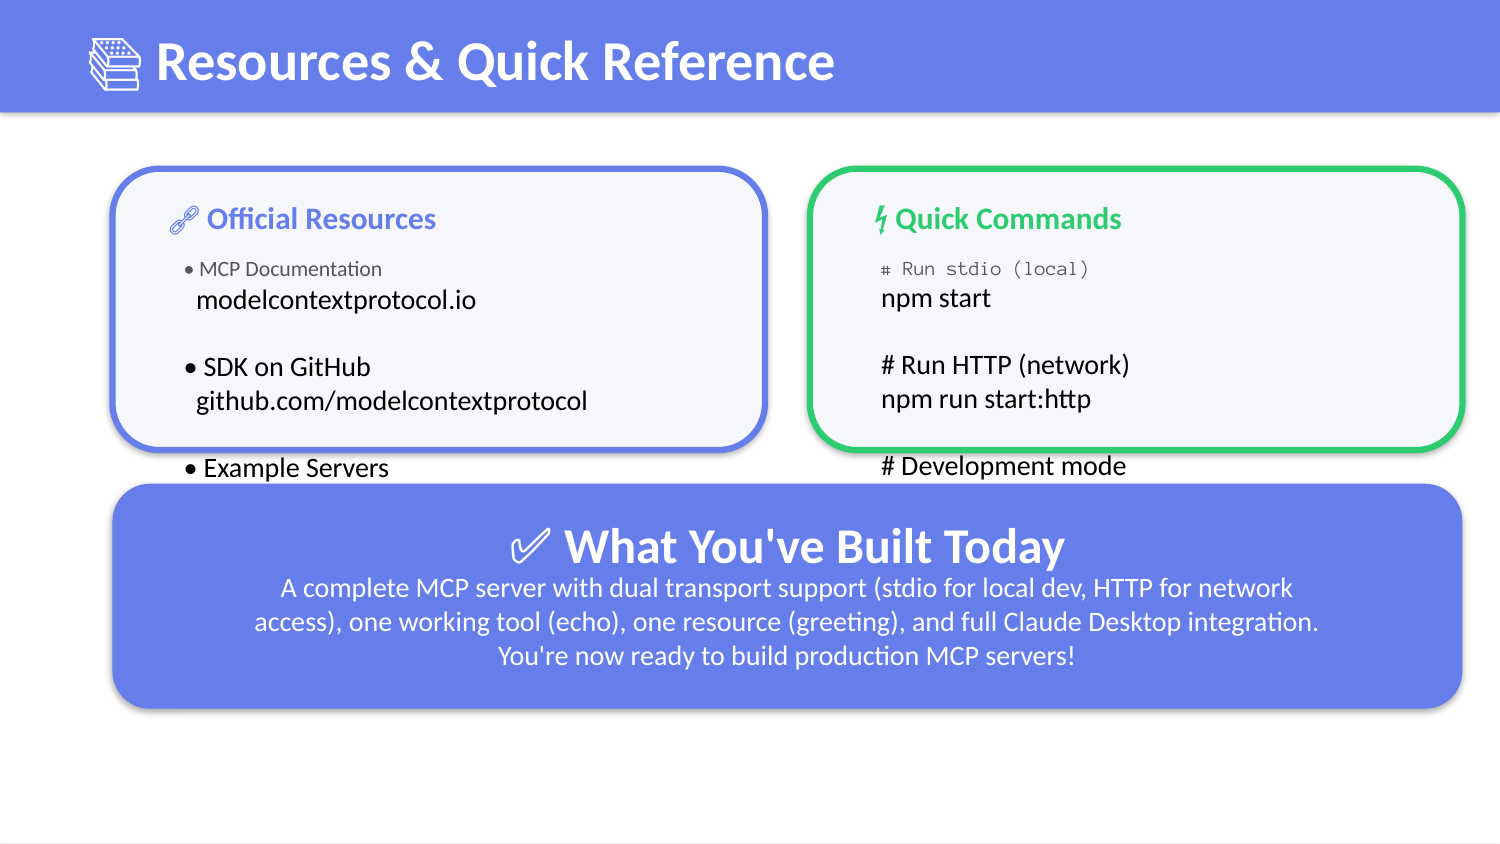

📚 Resources & Quick Reference

🔗 Official Resources
⚡ Quick Commands
• MCP Documentation
  modelcontextprotocol.io

• SDK on GitHub
  github.com/modelcontextprotocol

• Example Servers
  github.com/modelcontextprotocol/servers
# Run stdio (local)
npm start

# Run HTTP (network)
npm run start:http

# Development mode
npm run dev

✅ What You've Built Today
A complete MCP server with dual transport support (stdio for local dev, HTTP for network access), one working tool (echo), one resource (greeting), and full Claude Desktop integration. You're now ready to build production MCP servers!